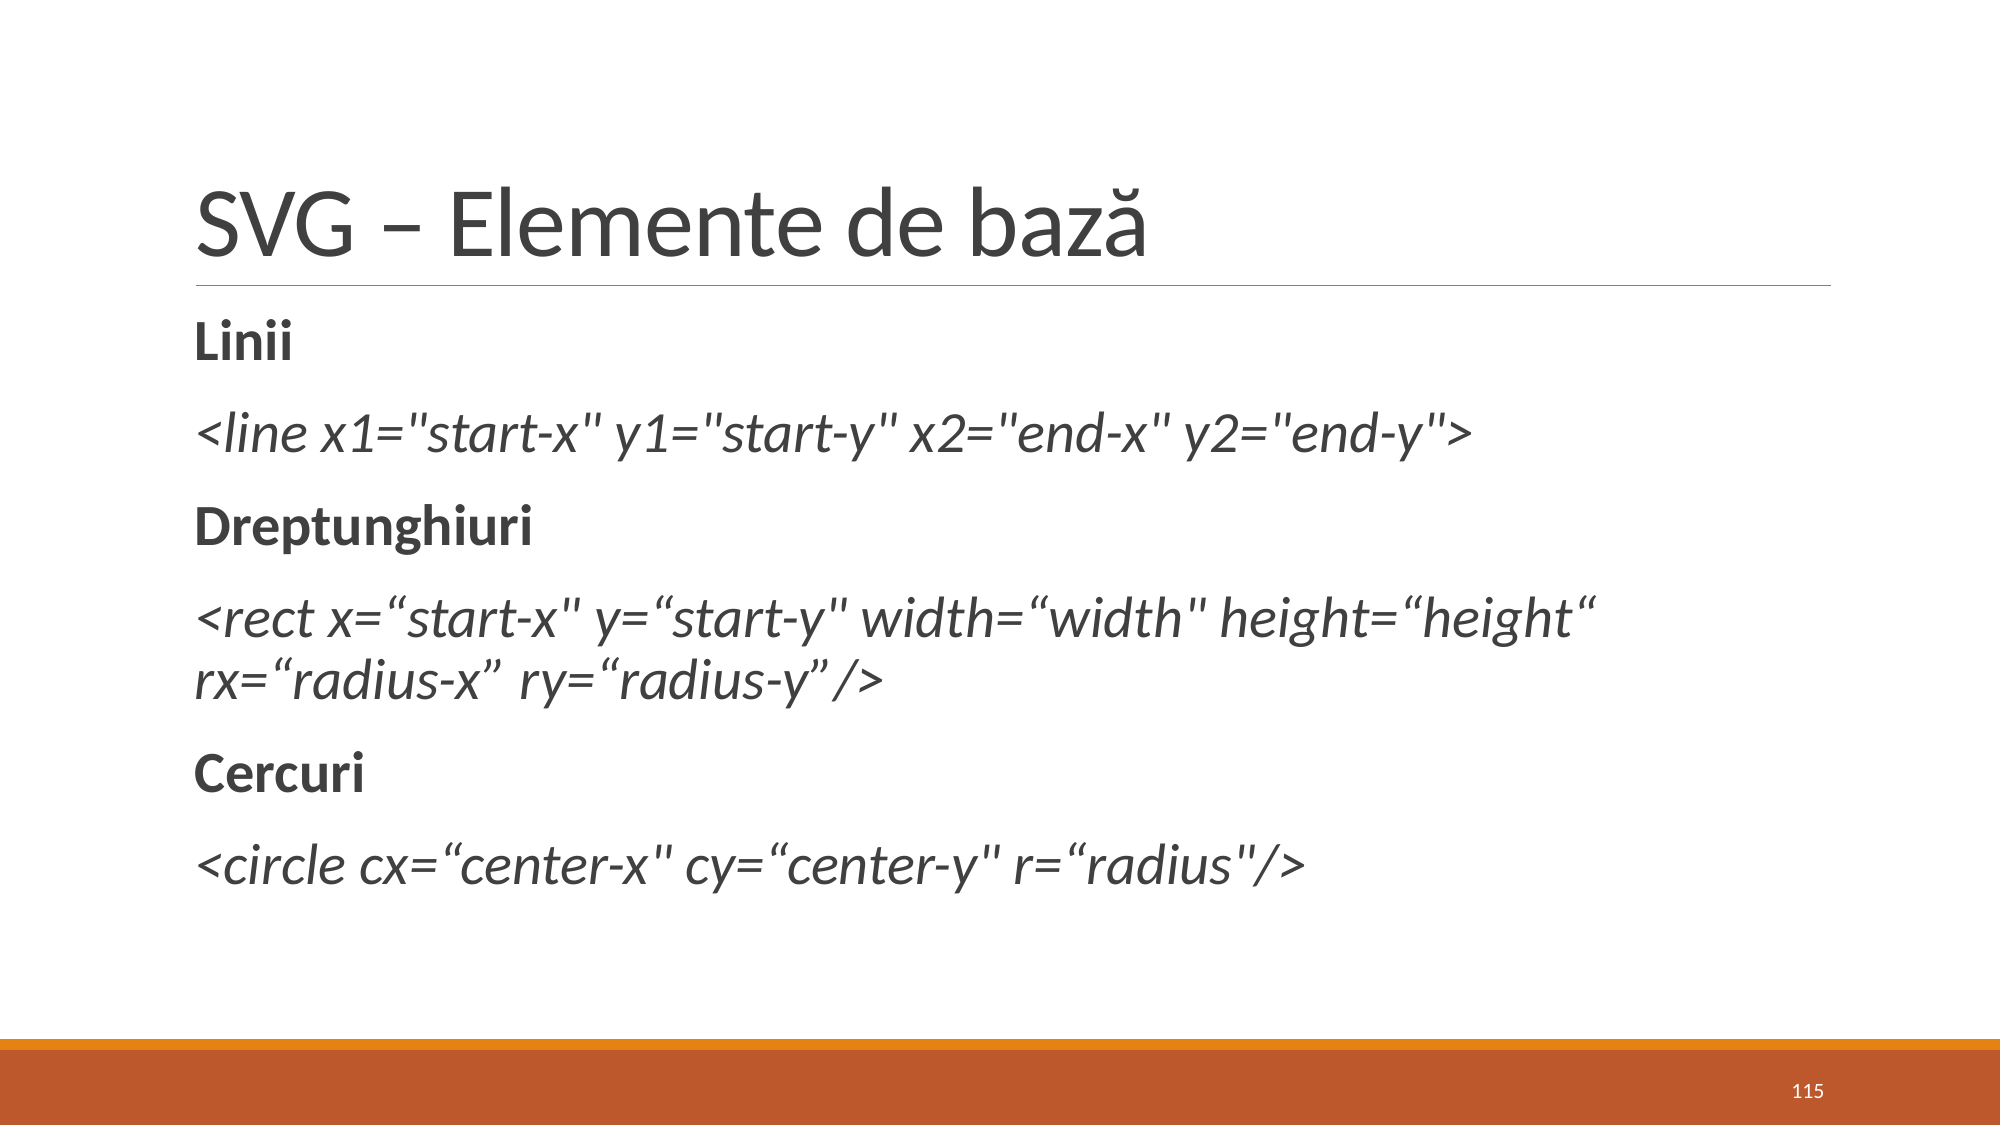

# SVG – Elemente de bază
Linii
<line x1="start-x" y1="start-y" x2="end-x" y2="end-y">
Dreptunghiuri
<rect x=“start-x" y=“start-y" width=“width" height=“height“ rx=“radius-x” ry=“radius-y”/>
Cercuri
<circle cx=“center-x" cy=“center-y" r=“radius"/>
115